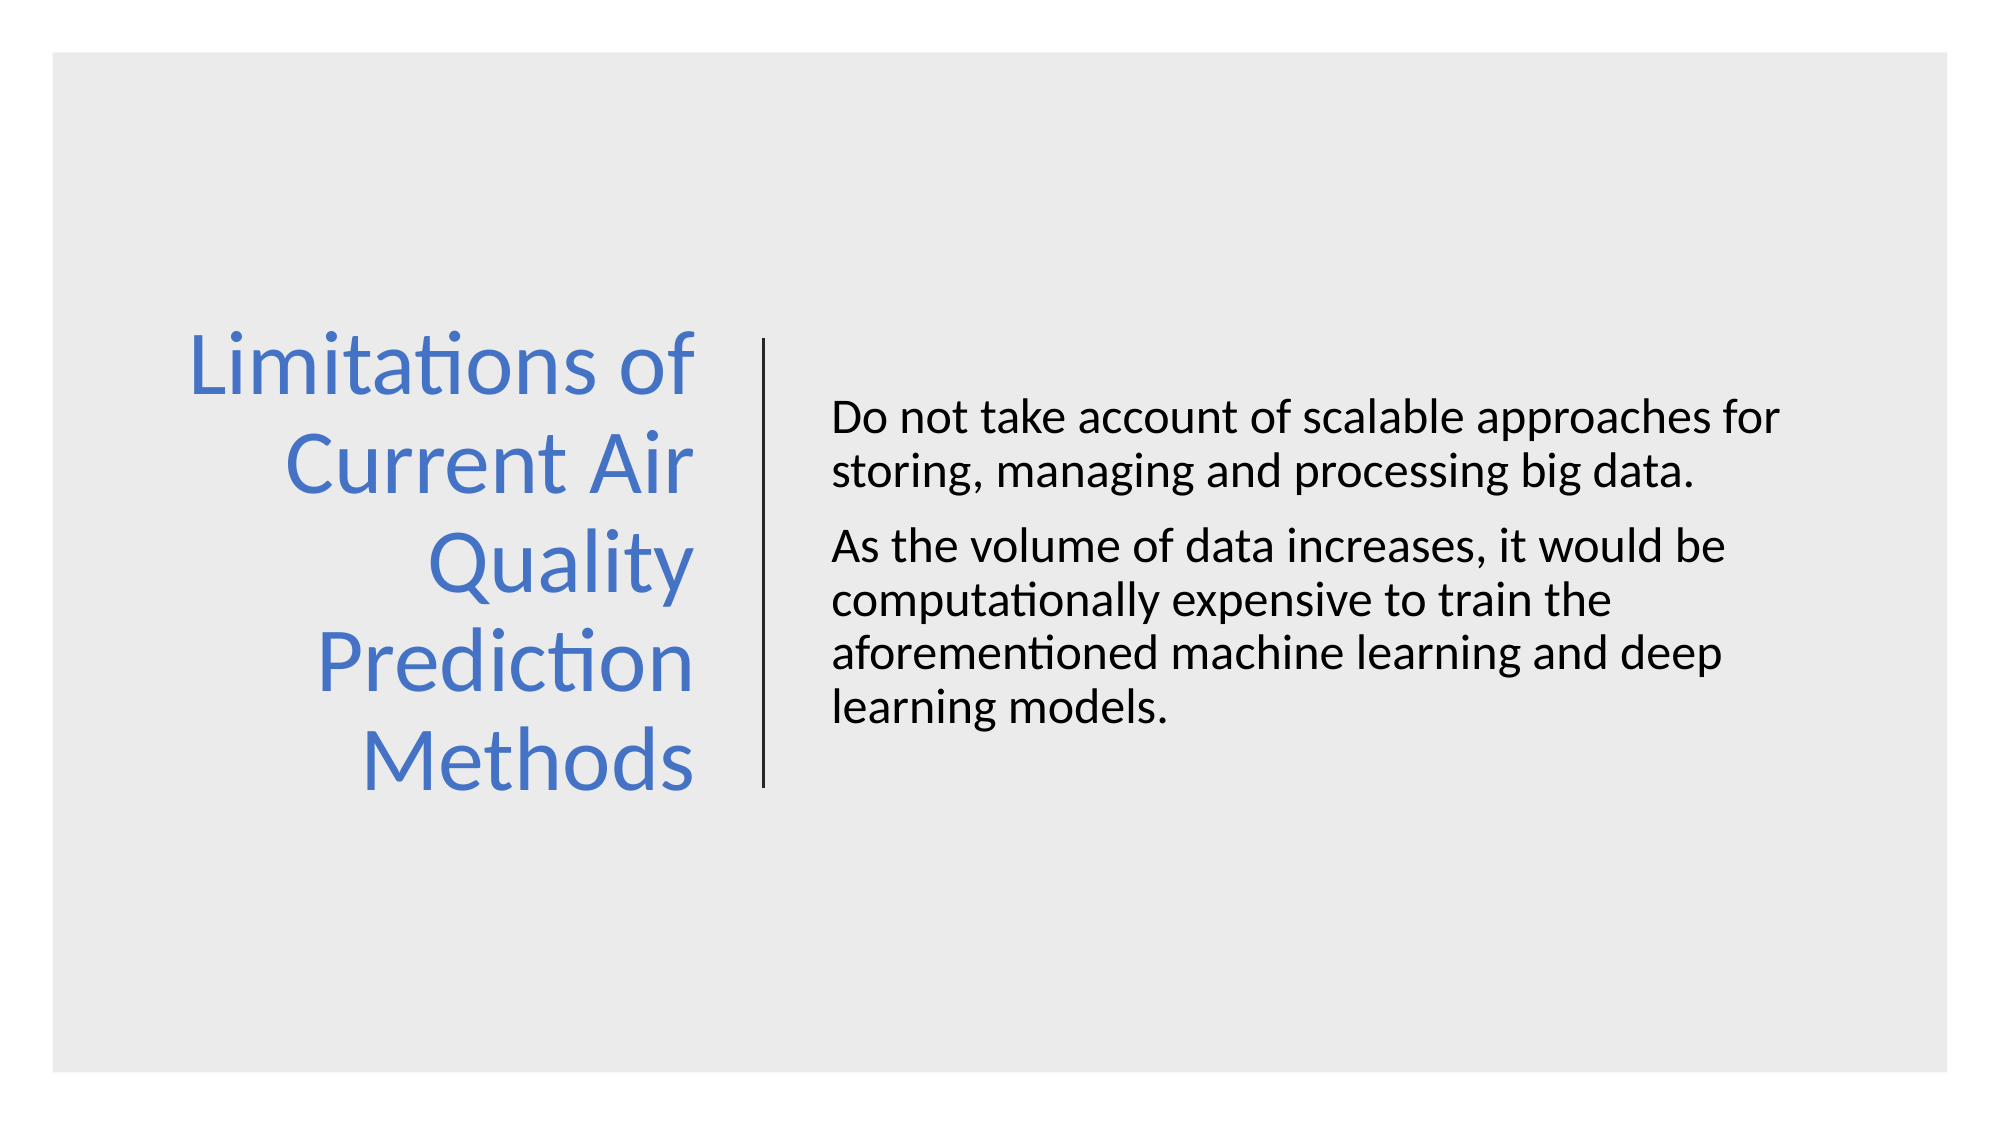

# Limitations of Current Air Quality Prediction Methods
Do not take account of scalable approaches for storing, managing and processing big data.
As the volume of data increases, it would be computationally expensive to train the aforementioned machine learning and deep learning models.